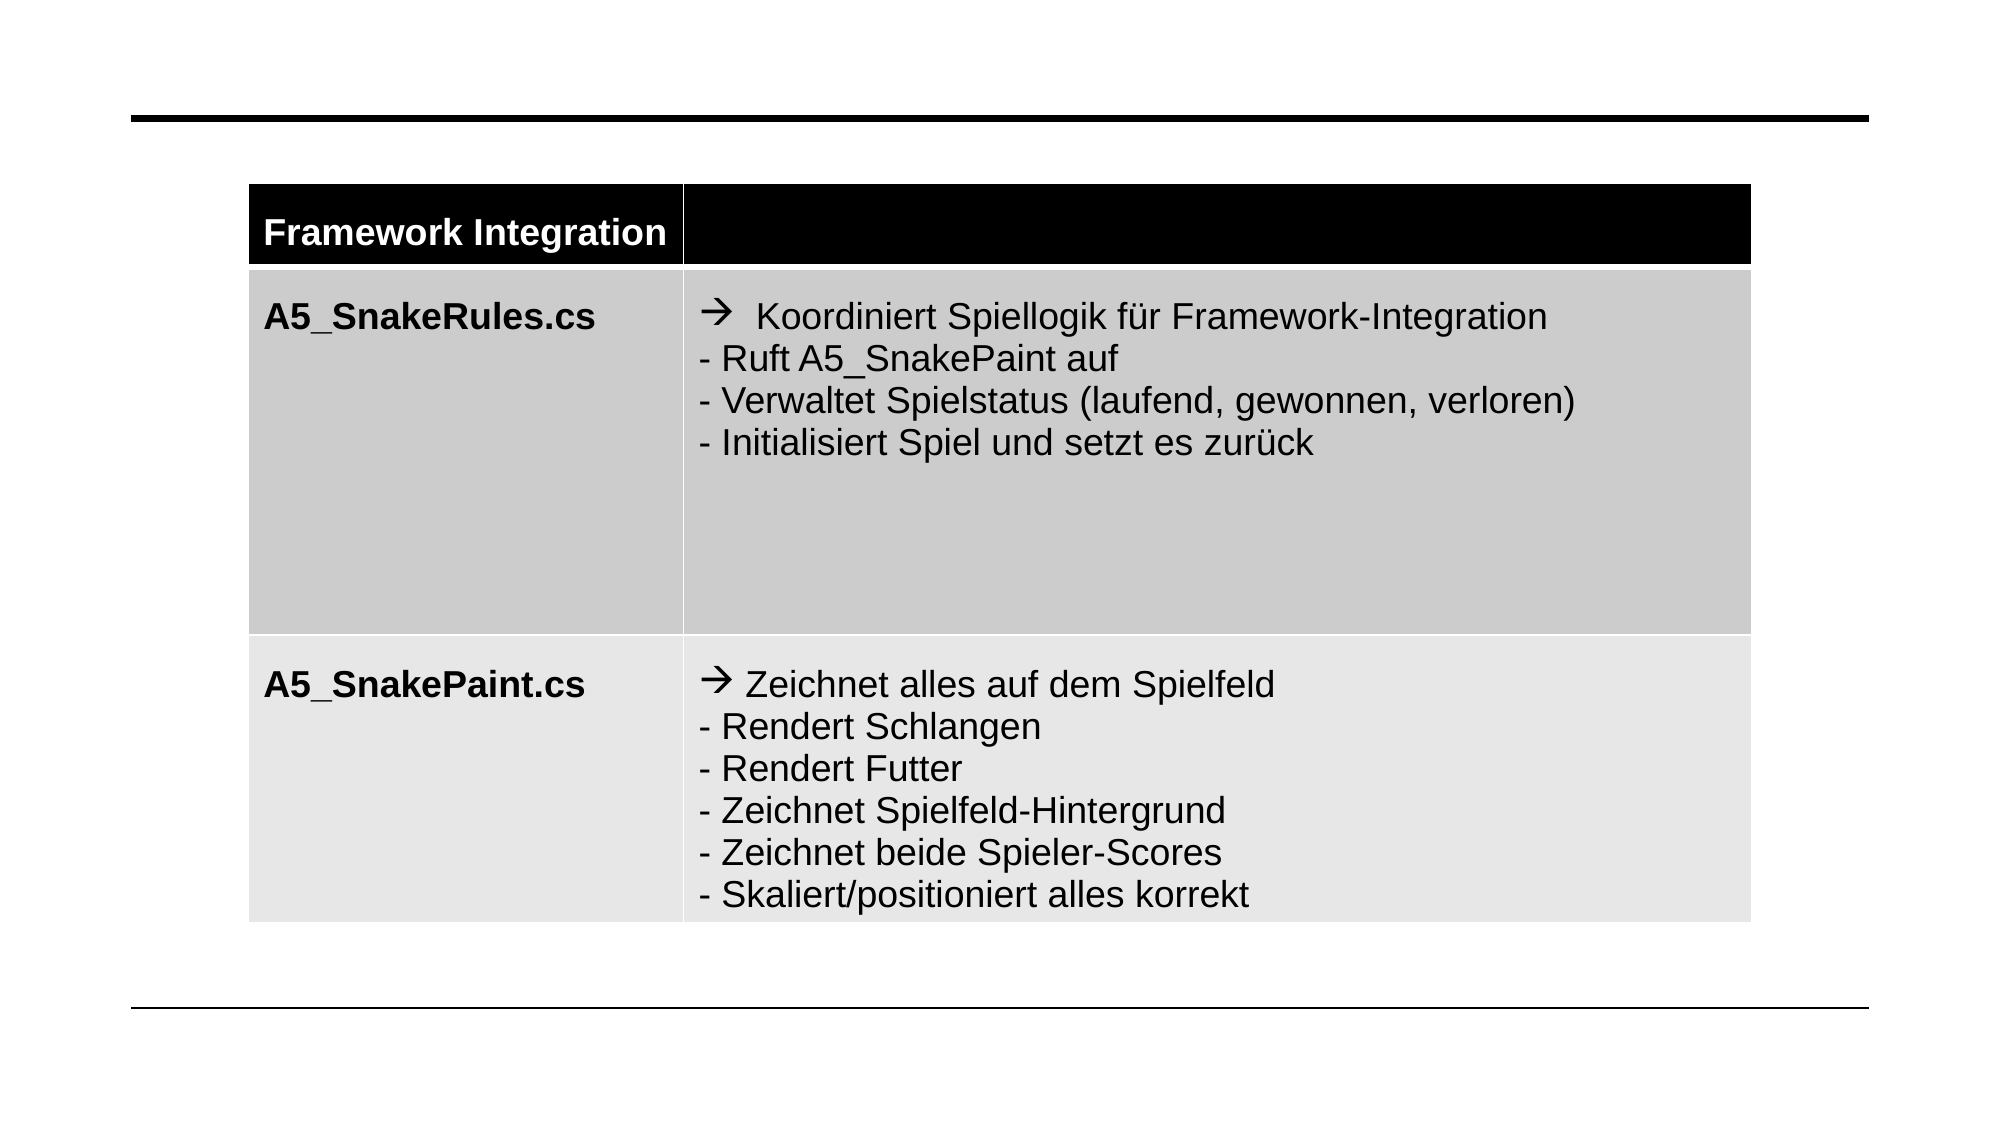

| Framework Integration |  |
| --- | --- |
| A5\_SnakeRules.cs | Koordiniert Spiellogik für Framework-Integration - Ruft A5\_SnakePaint auf - Verwaltet Spielstatus (laufend, gewonnen, verloren) - Initialisiert Spiel und setzt es zurück |
| A5\_SnakePaint.cs | Zeichnet alles auf dem Spielfeld - Rendert Schlangen - Rendert Futter - Zeichnet Spielfeld-Hintergrund - Zeichnet beide Spieler-Scores - Skaliert/positioniert alles korrekt |